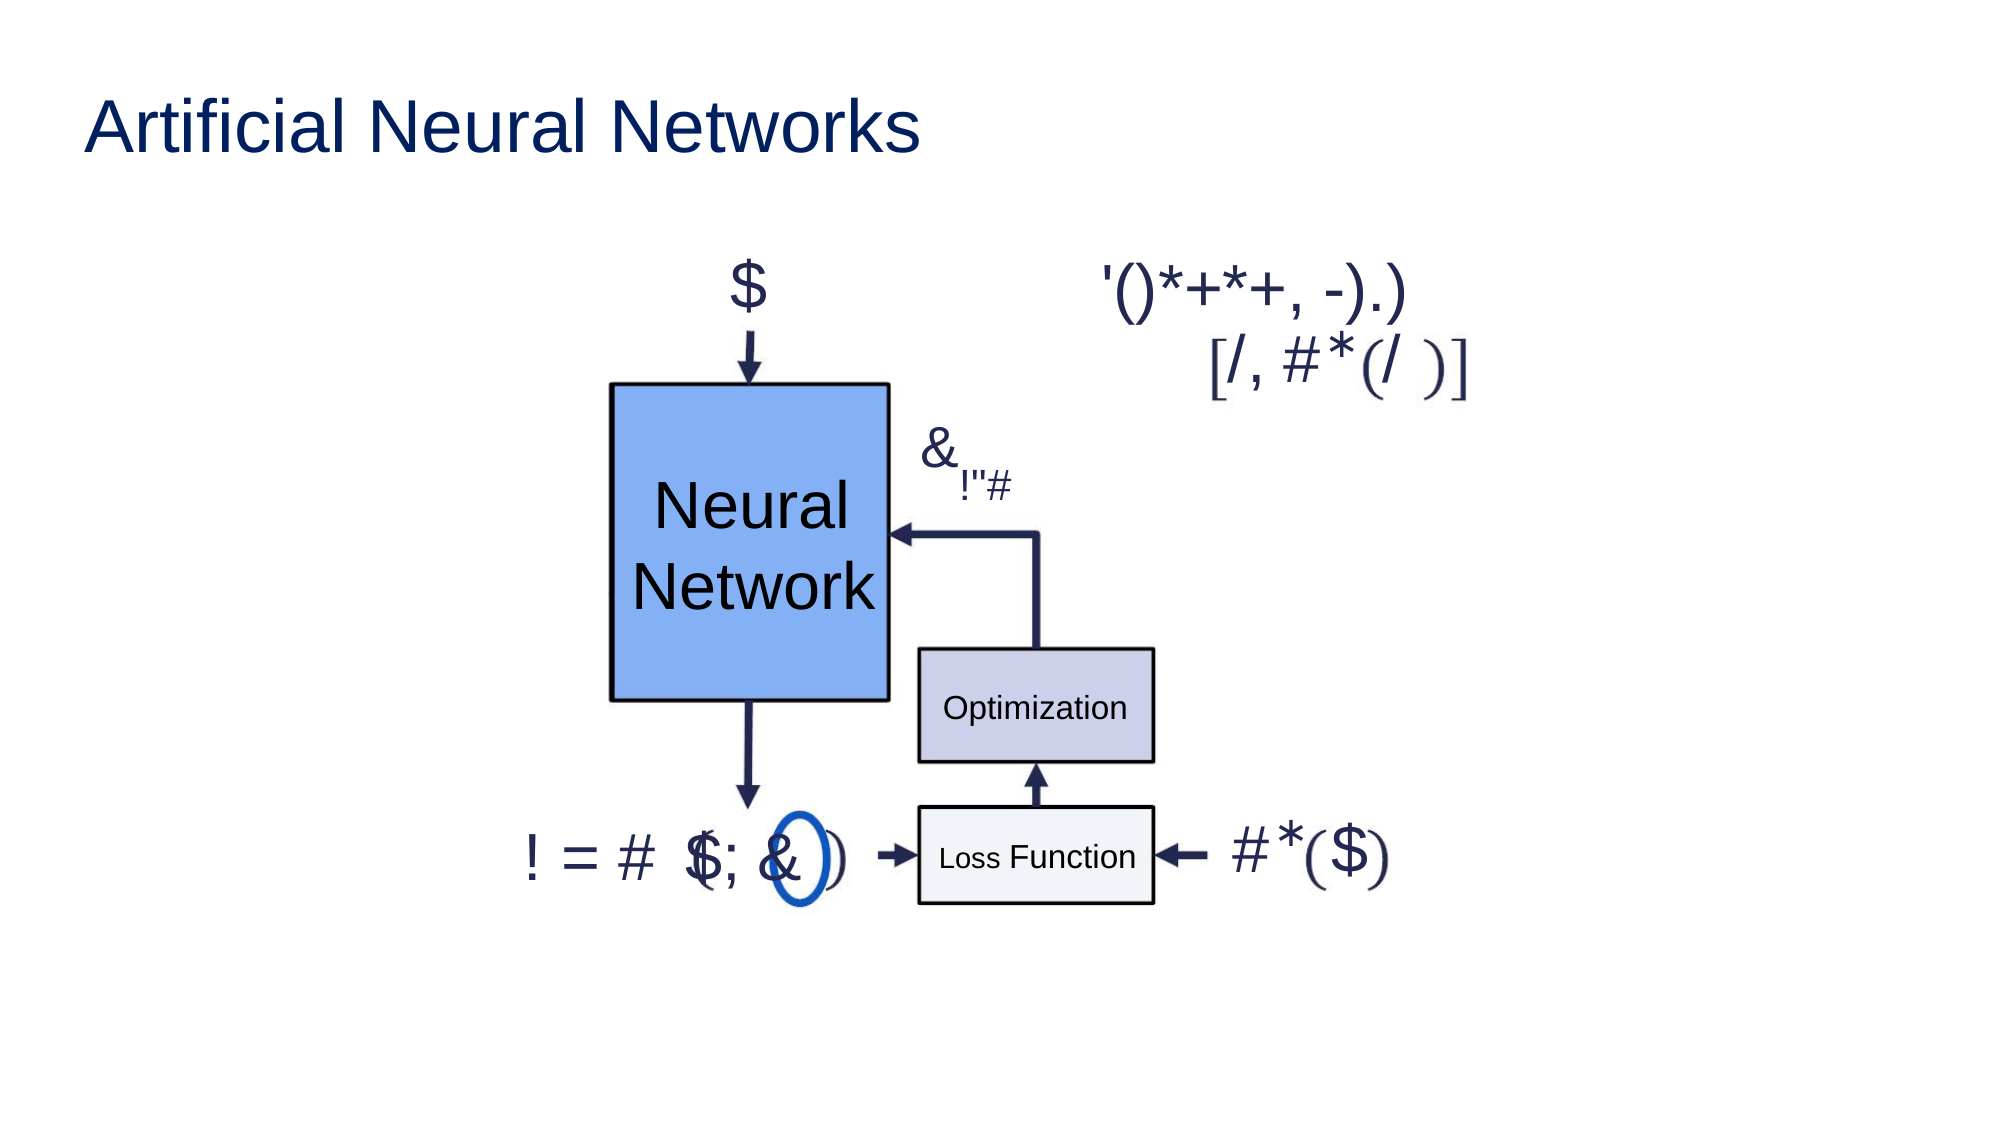

Artificial Neural Networks
$
'()*+*+, -).)
/, #∗ /
&!"#
Neural
Network
Optimization
#∗ $
! = # $; &
Loss Function